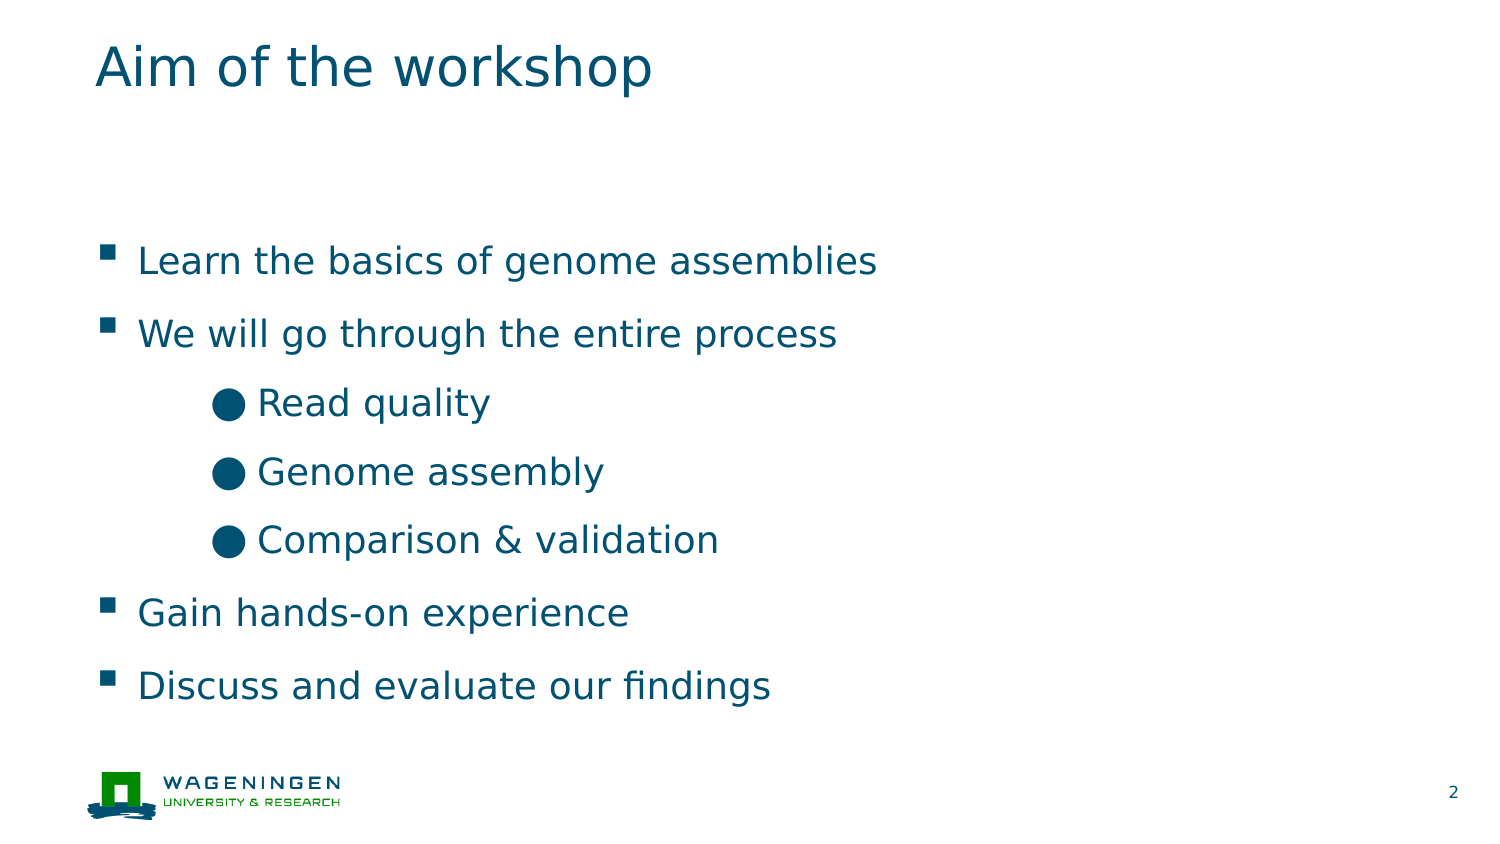

# Aim of the workshop
Learn the basics of genome assemblies
We will go through the entire process
Read quality
Genome assembly
Comparison & validation
Gain hands-on experience
Discuss and evaluate our findings

2